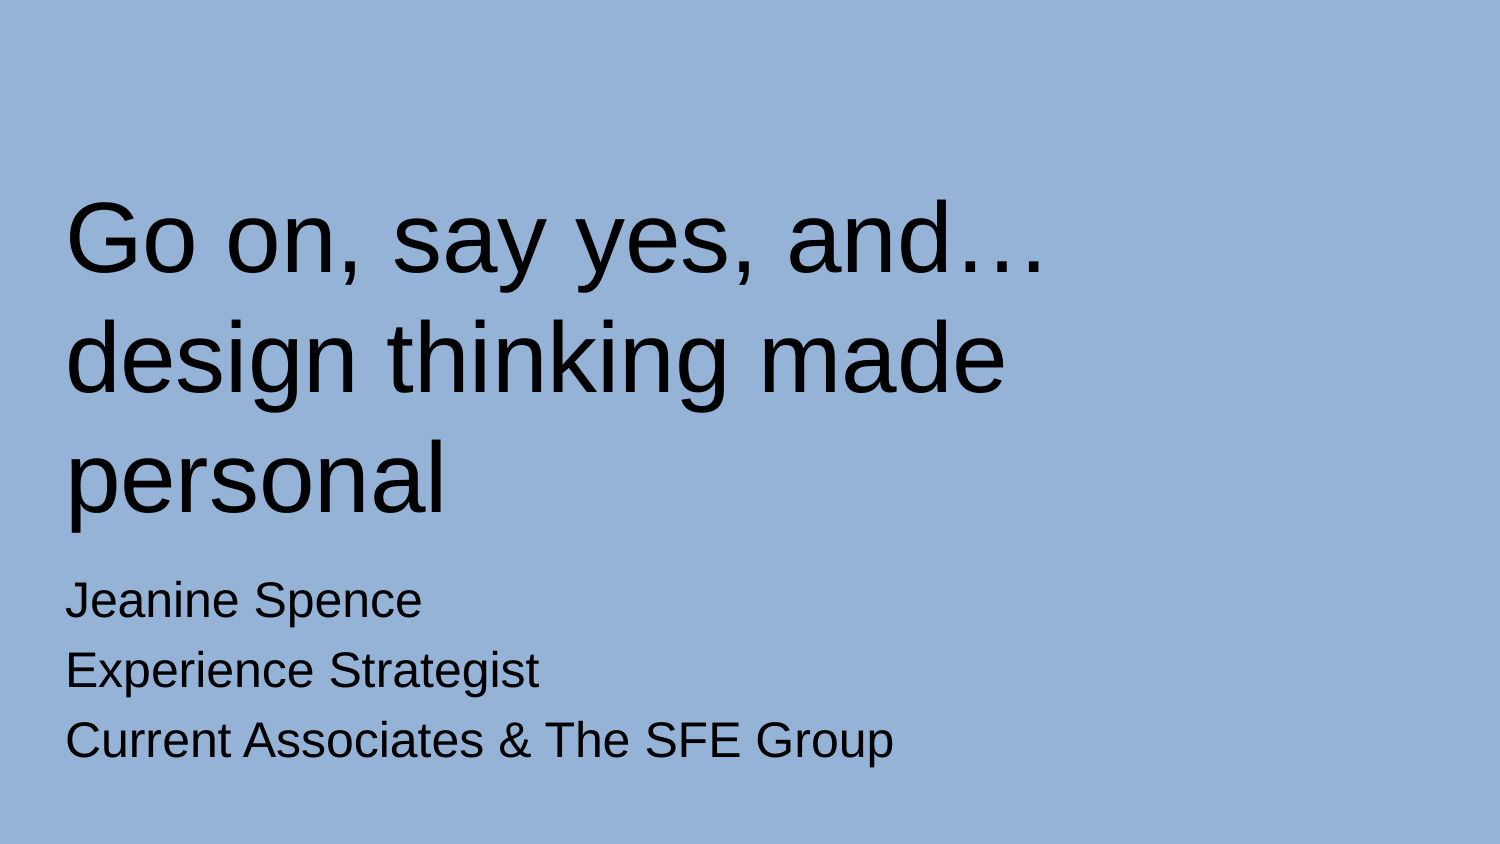

# Go on, say yes, and… design thinking made personal
Jeanine Spence
Experience Strategist
Current Associates & The SFE Group